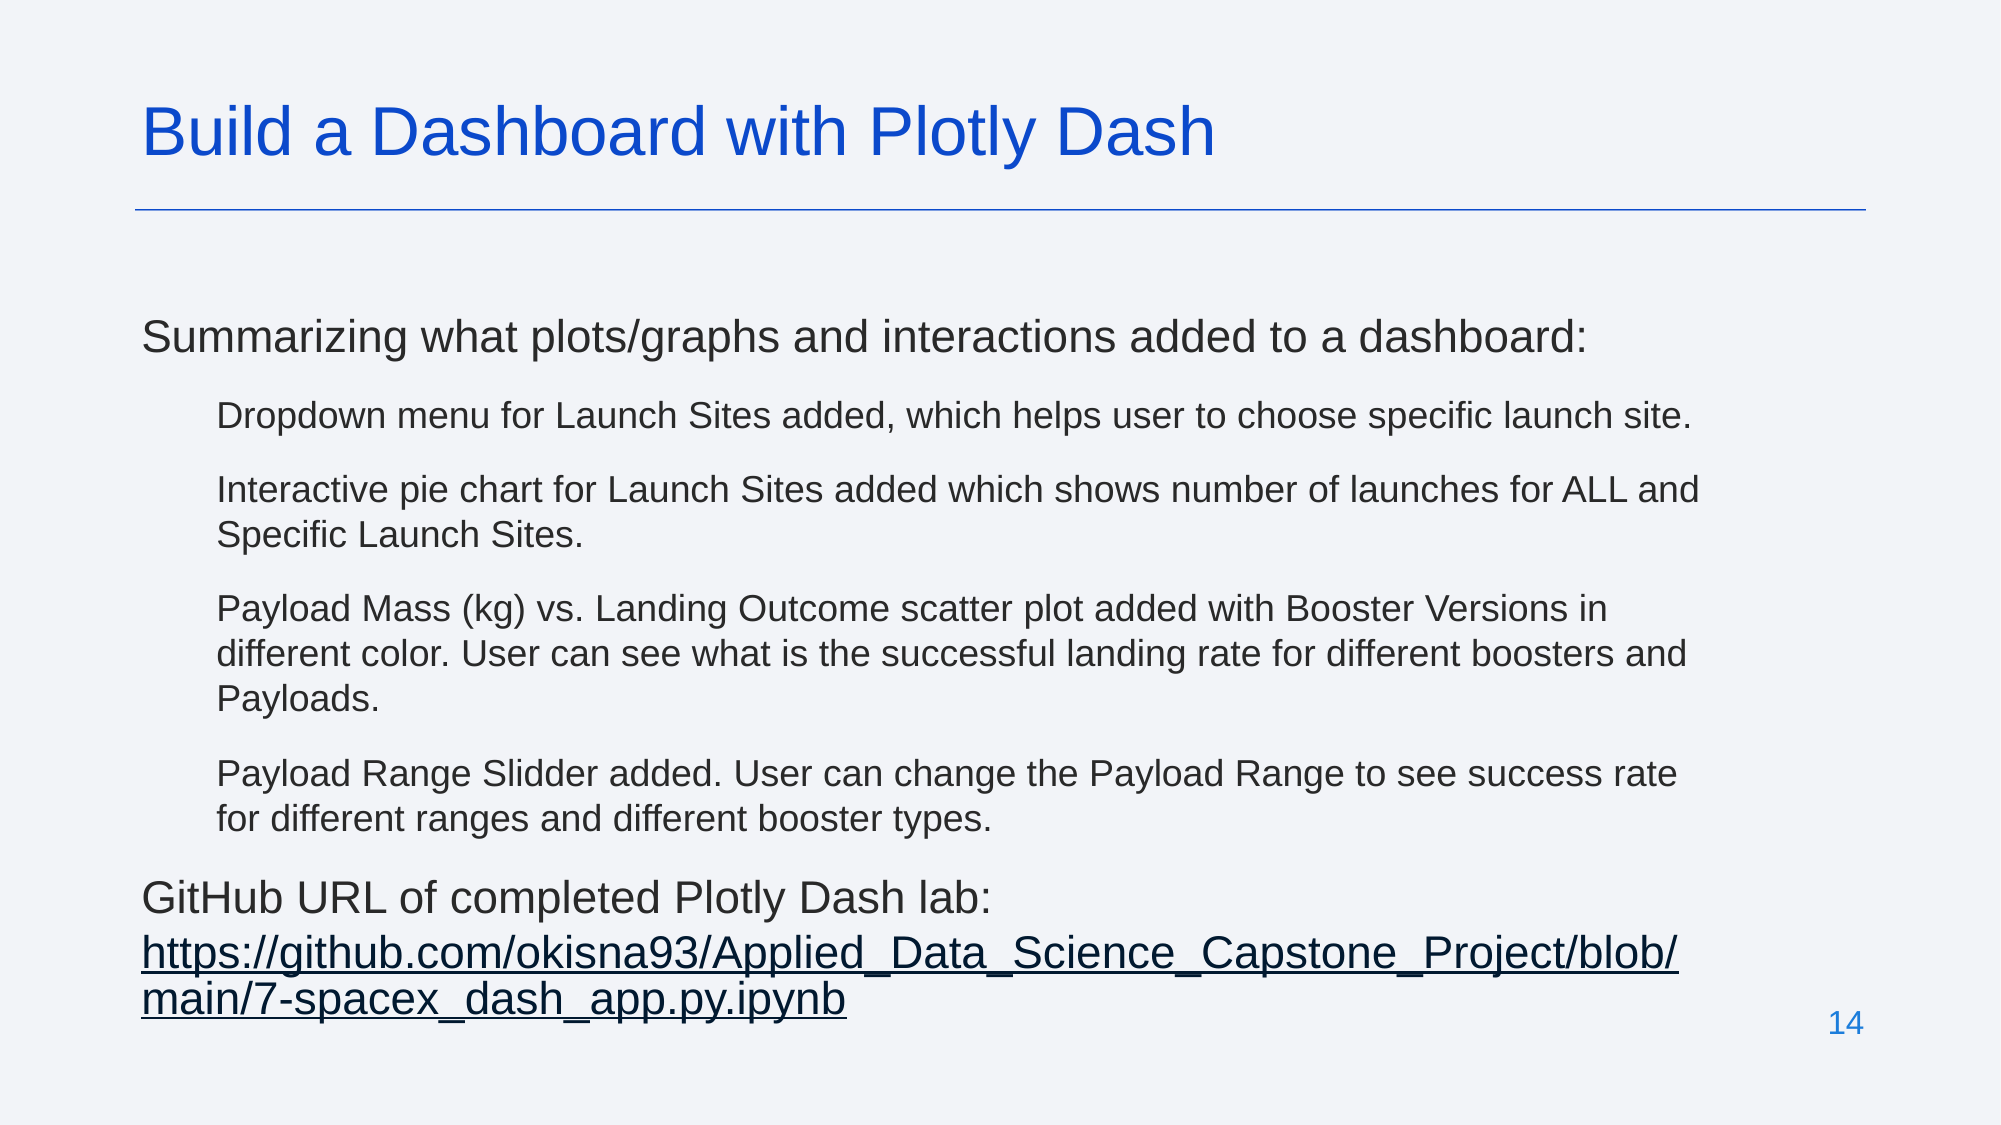

Build a Dashboard with Plotly Dash
Summarizing what plots/graphs and interactions added to a dashboard:
Dropdown menu for Launch Sites added, which helps user to choose specific launch site.
Interactive pie chart for Launch Sites added which shows number of launches for ALL and Specific Launch Sites.
Payload Mass (kg) vs. Landing Outcome scatter plot added with Booster Versions in different color. User can see what is the successful landing rate for different boosters and Payloads.
Payload Range Slidder added. User can change the Payload Range to see success rate for different ranges and different booster types.
GitHub URL of completed Plotly Dash lab: https://github.com/okisna93/Applied_Data_Science_Capstone_Project/blob/main/7-spacex_dash_app.py.ipynb
14